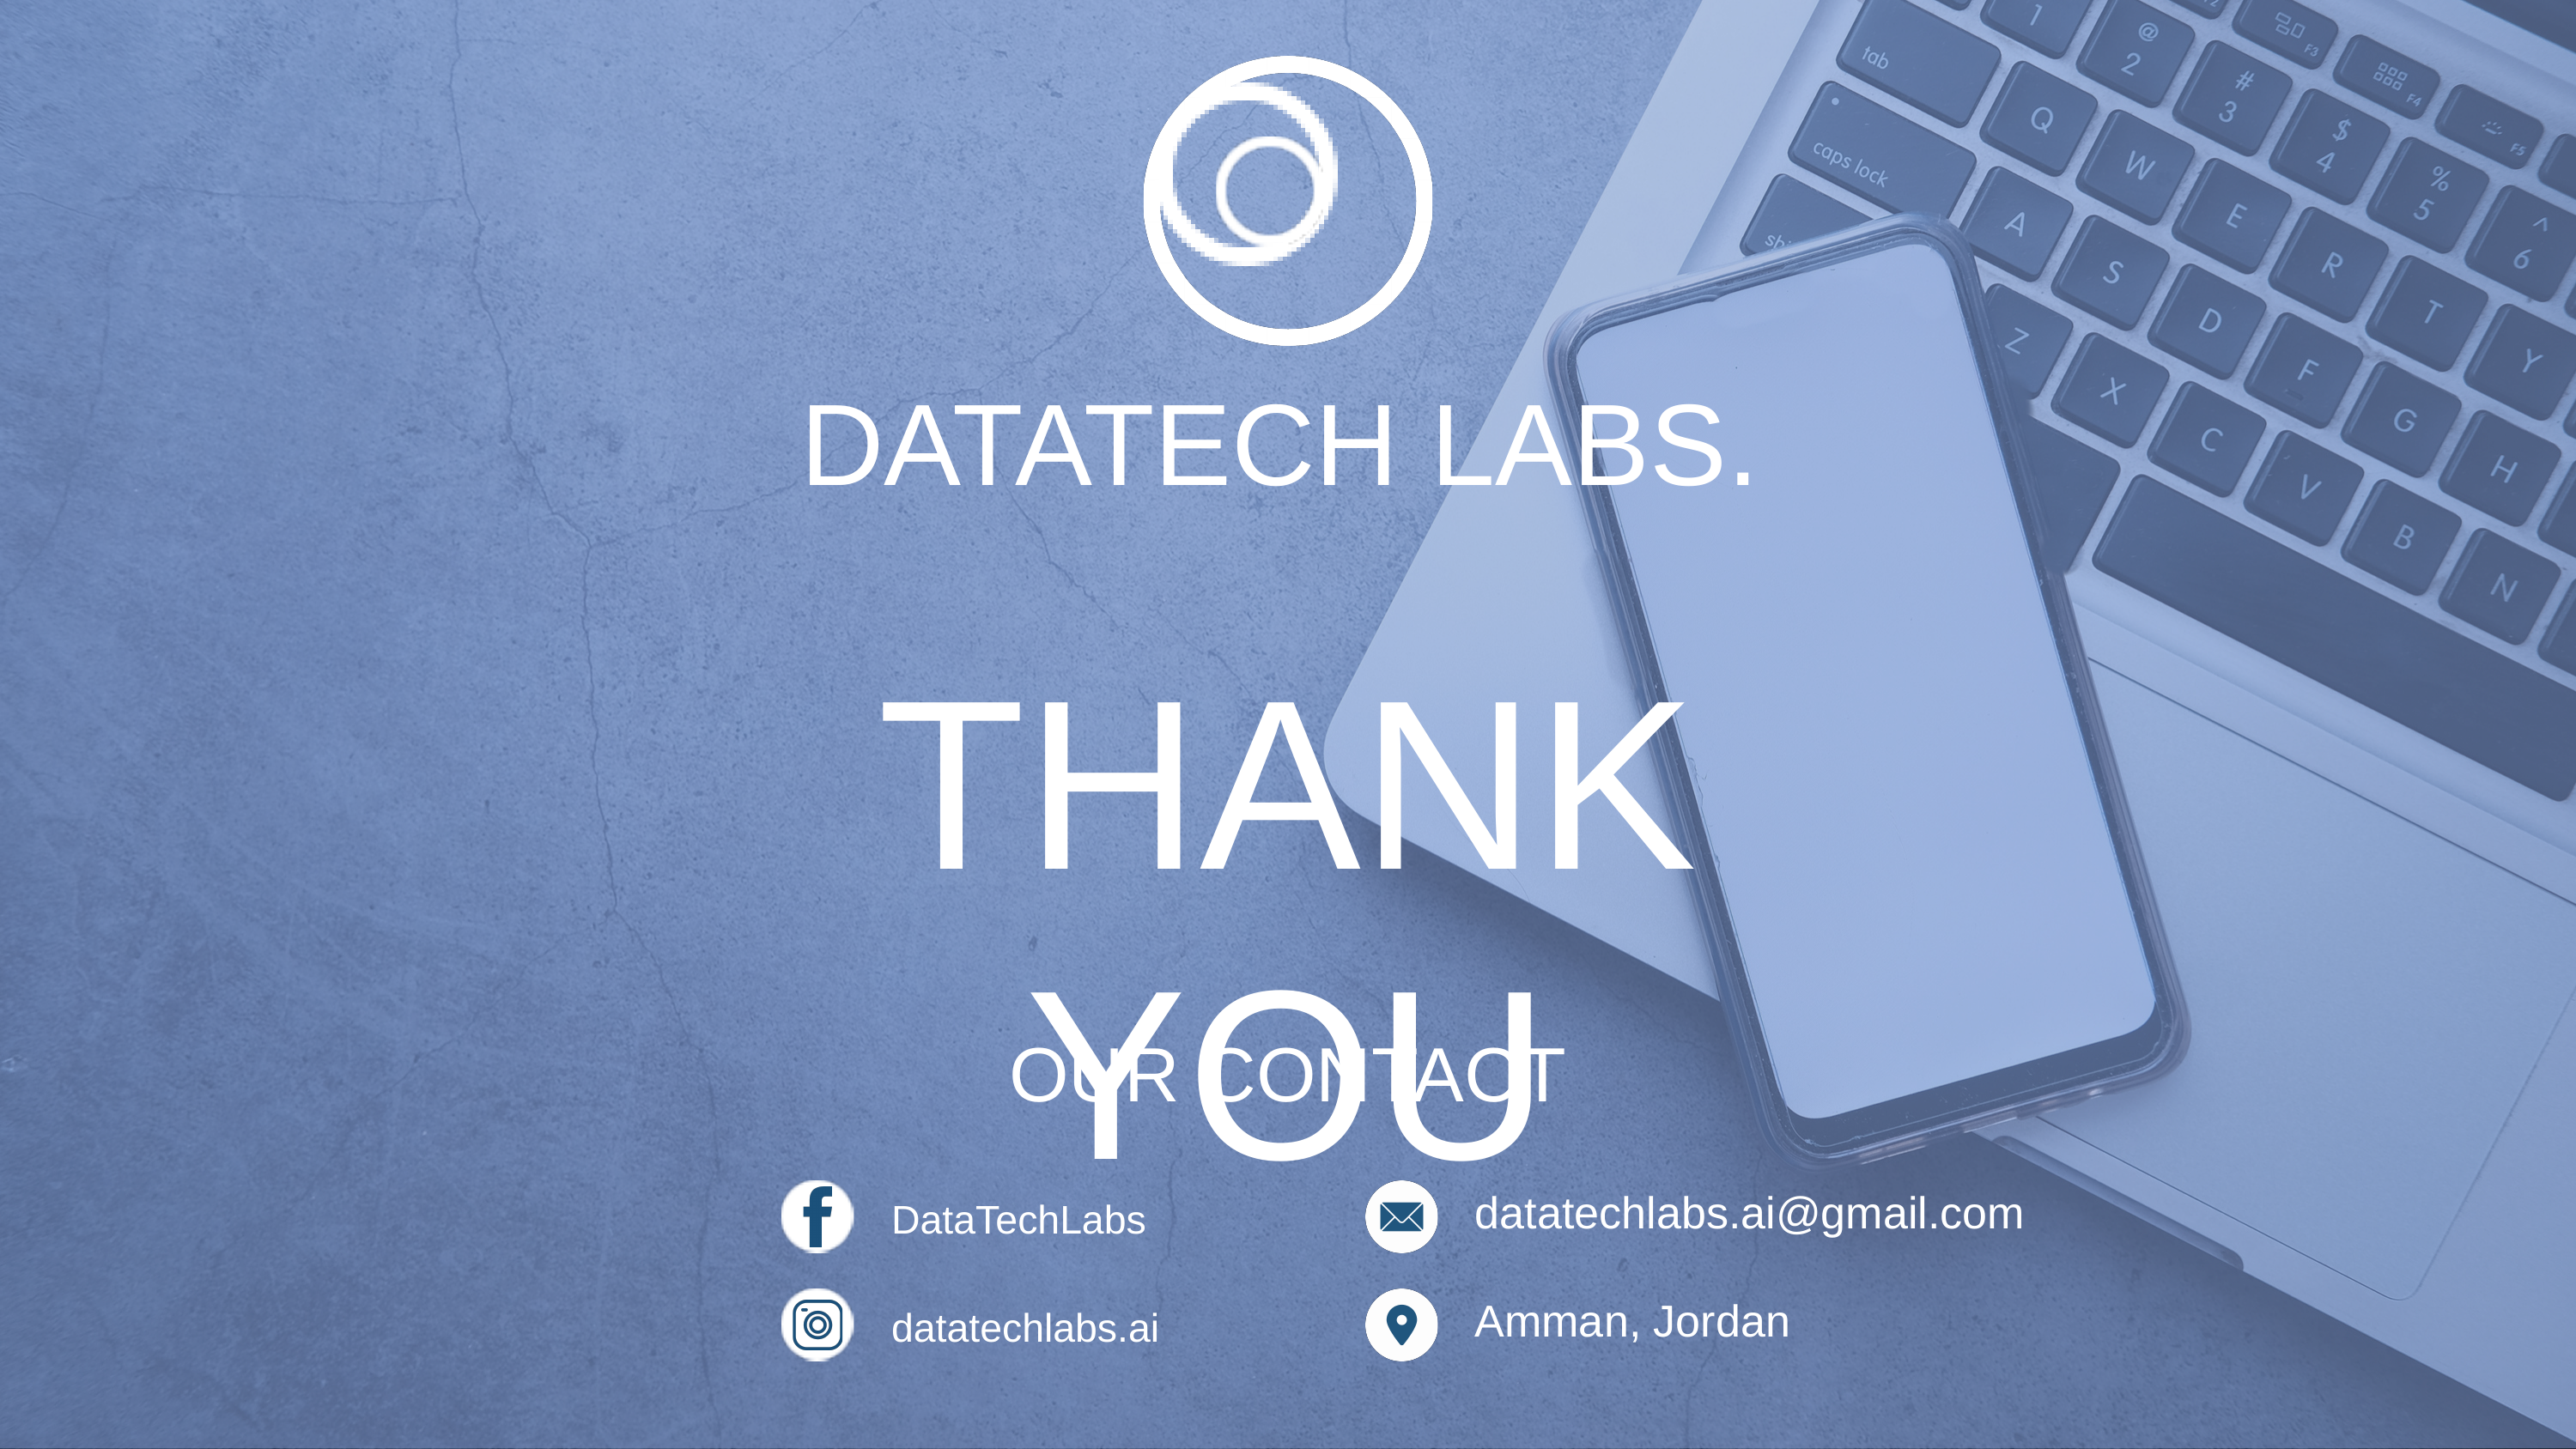

DATATECH LABS.
THANK YOU
OUR CONTACT
datatechlabs.ai@gmail.com

DataTechLabs
Amman, Jordan

datatechlabs.ai